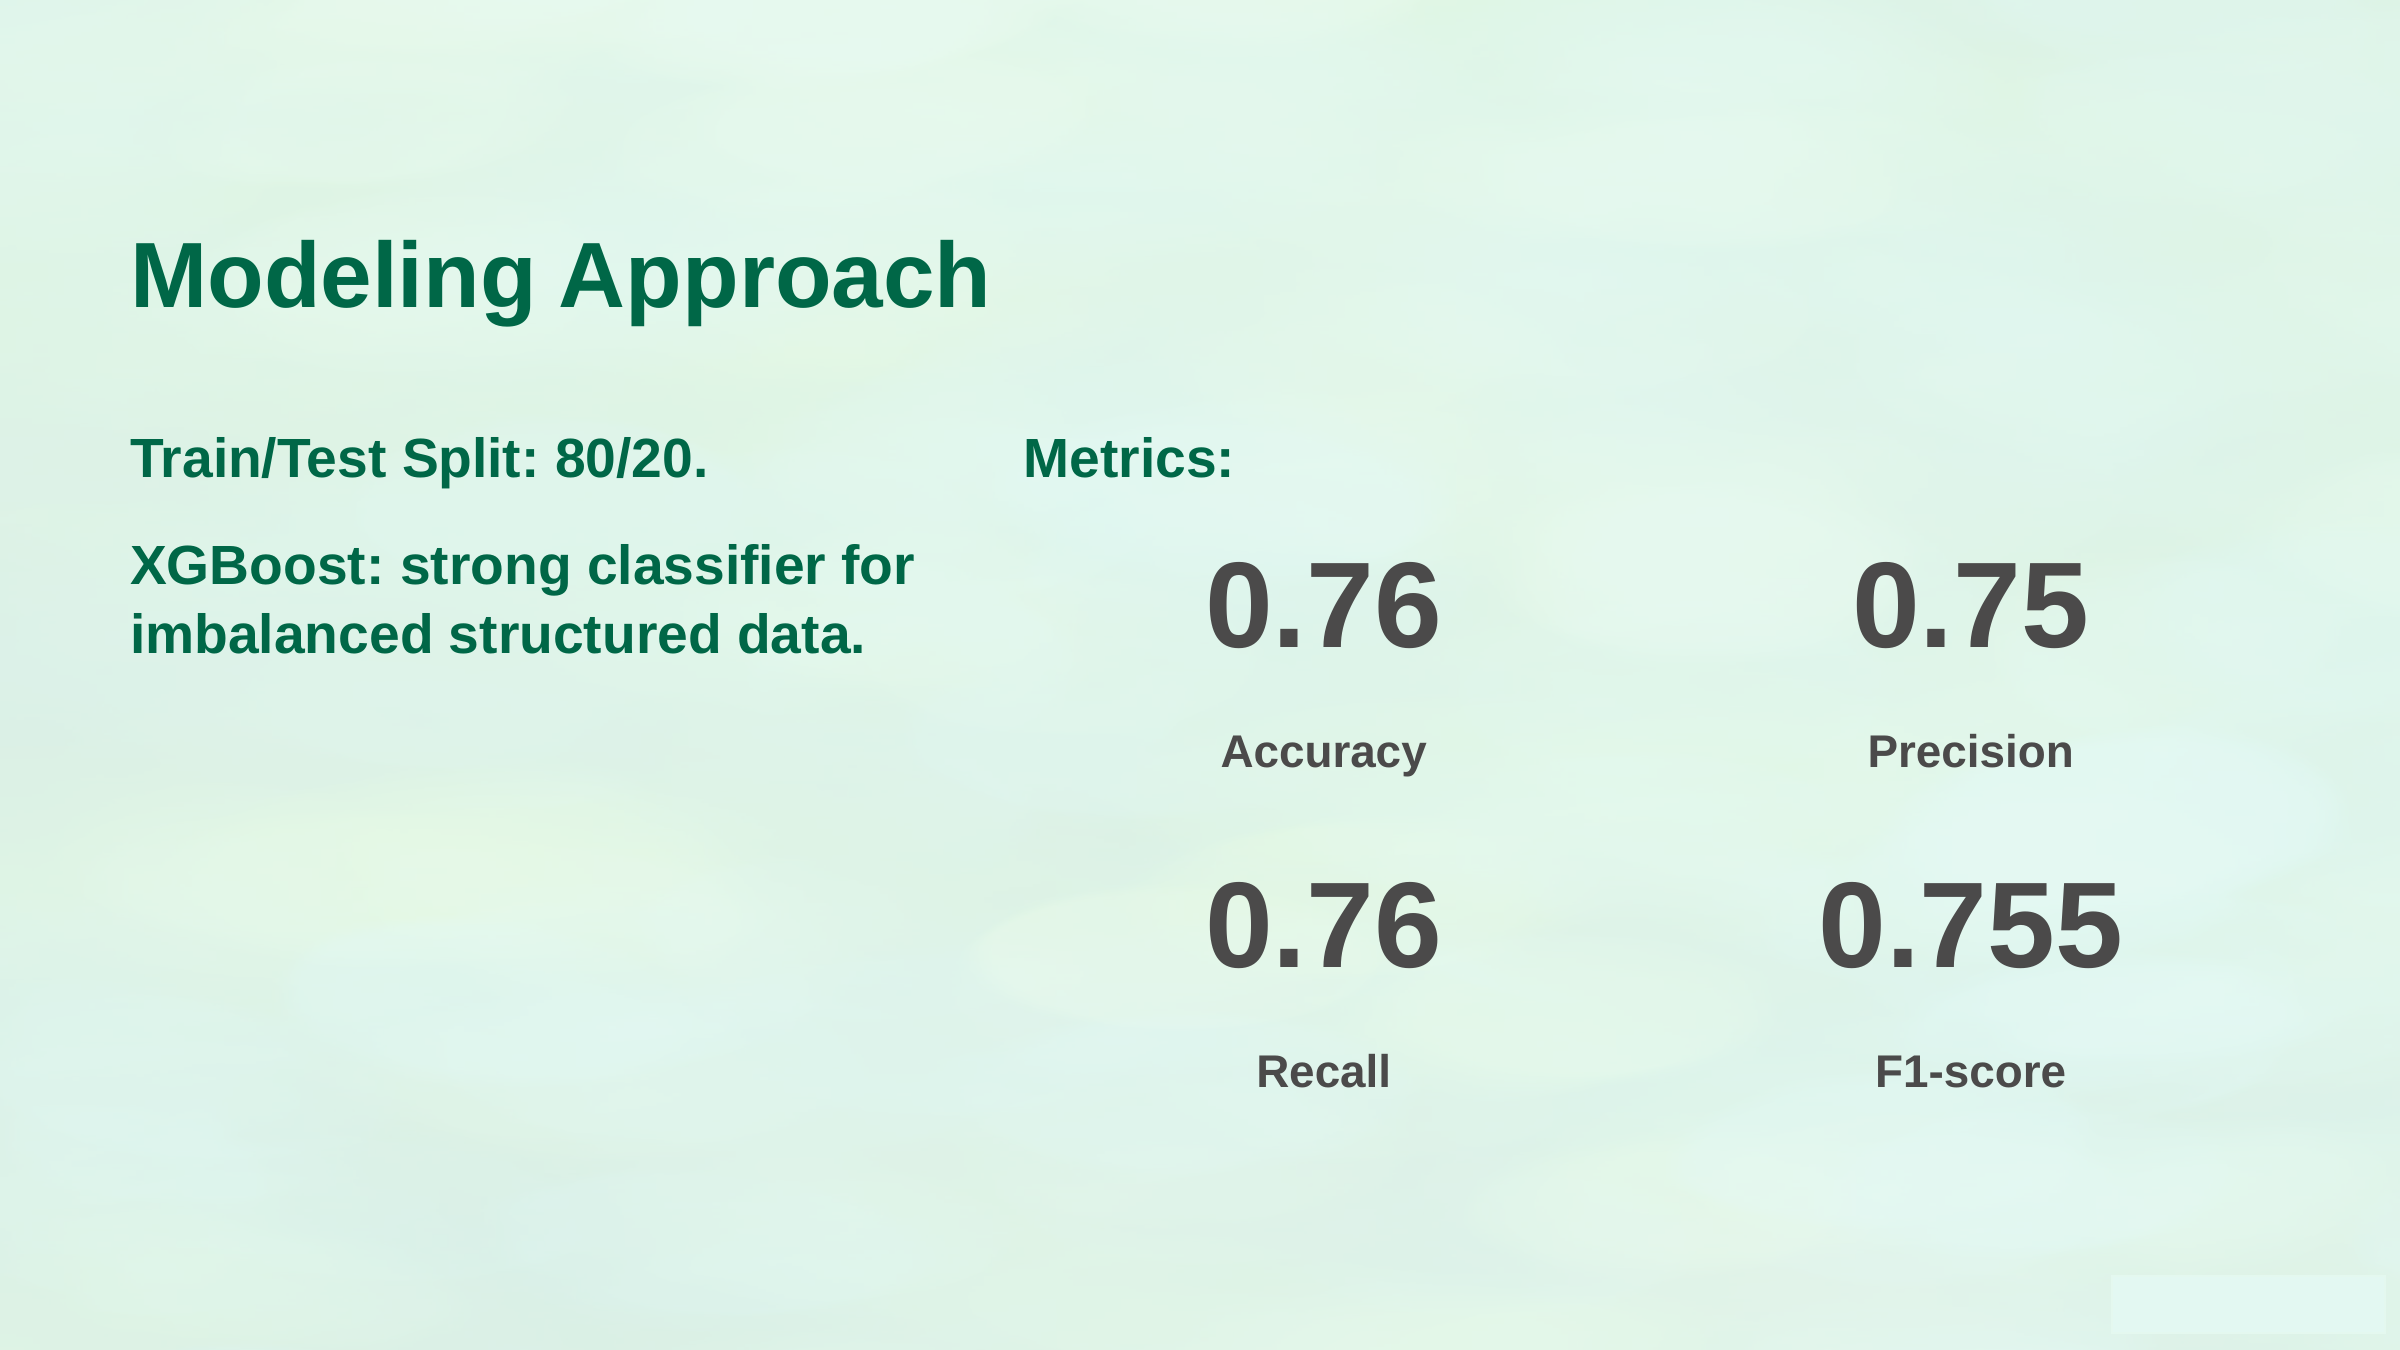

Modeling Approach
Train/Test Split: 80/20.
Metrics:
XGBoost: strong classifier for imbalanced structured data.
0.76
0.75
Accuracy
Precision
0.76
0.755
Recall
F1-score